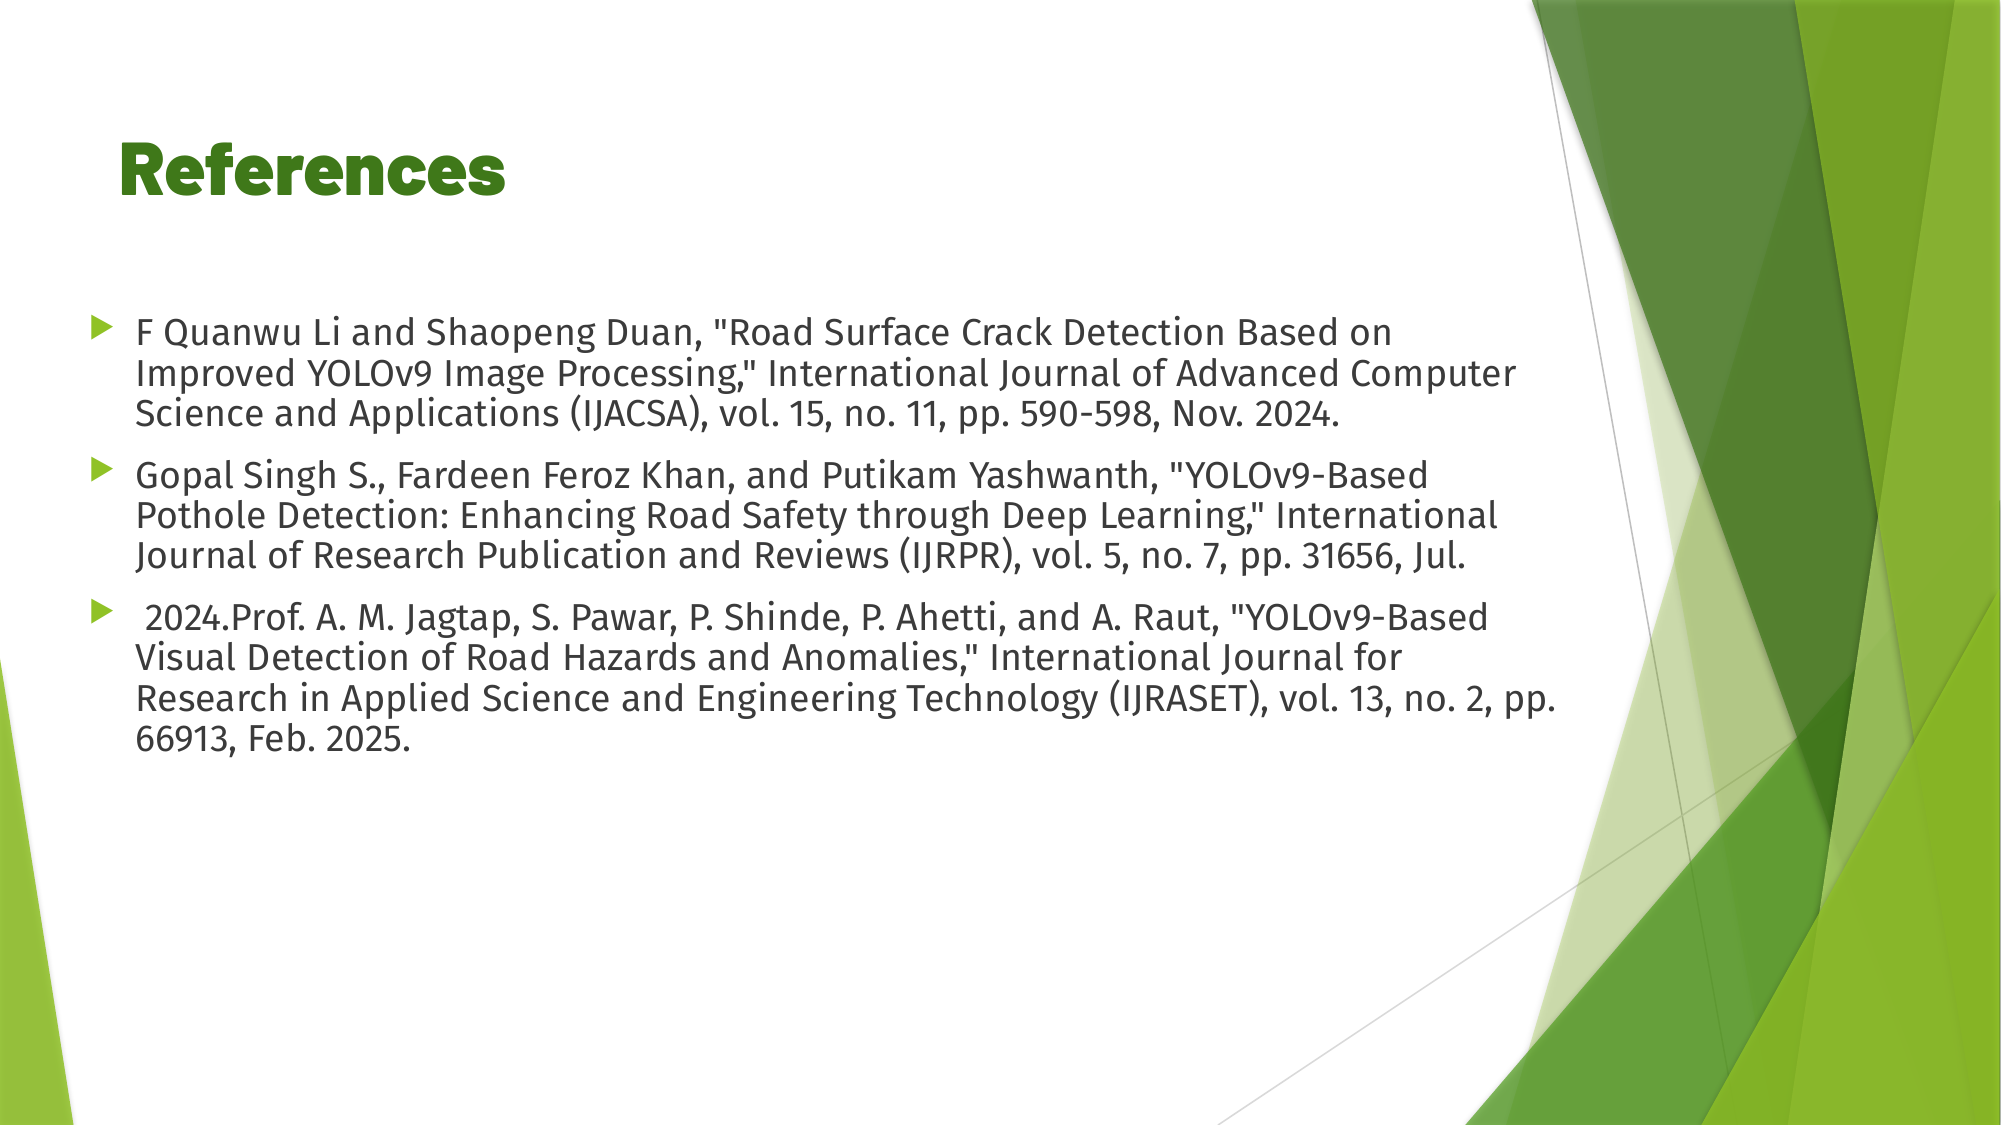

# References
F Quanwu Li and Shaopeng Duan, "Road Surface Crack Detection Based on Improved YOLOv9 Image Processing," International Journal of Advanced Computer Science and Applications (IJACSA), vol. 15, no. 11, pp. 590-598, Nov. 2024.
Gopal Singh S., Fardeen Feroz Khan, and Putikam Yashwanth, "YOLOv9-Based Pothole Detection: Enhancing Road Safety through Deep Learning," International Journal of Research Publication and Reviews (IJRPR), vol. 5, no. 7, pp. 31656, Jul.
 2024.Prof. A. M. Jagtap, S. Pawar, P. Shinde, P. Ahetti, and A. Raut, "YOLOv9-Based Visual Detection of Road Hazards and Anomalies," International Journal for Research in Applied Science and Engineering Technology (IJRASET), vol. 13, no. 2, pp. 66913, Feb. 2025.